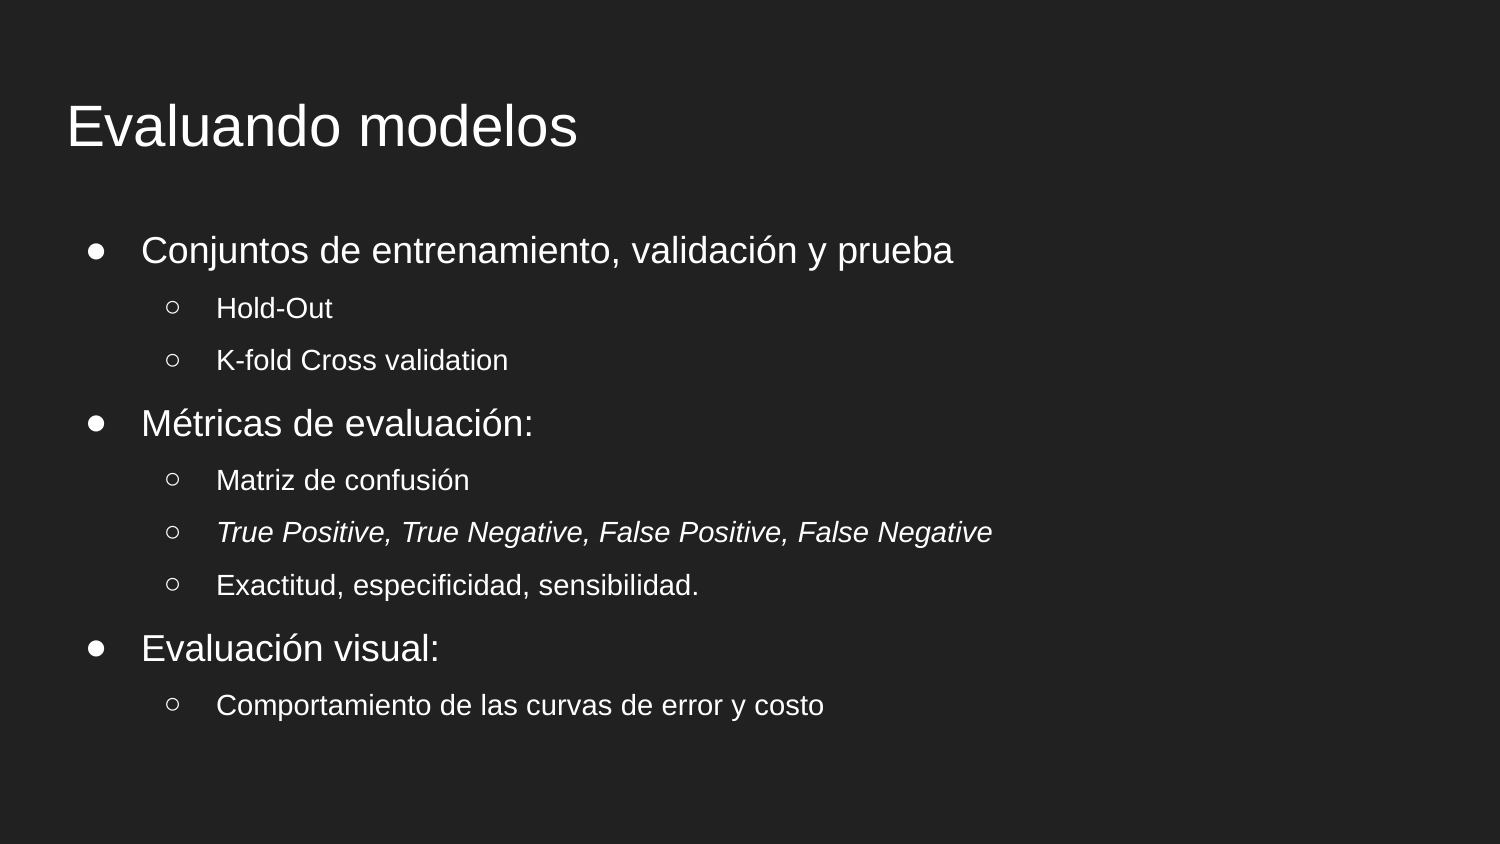

# Evaluando modelos
Conjuntos de entrenamiento, validación y prueba
Hold-Out
K-fold Cross validation
Métricas de evaluación:
Matriz de confusión
True Positive, True Negative, False Positive, False Negative
Exactitud, especificidad, sensibilidad.
Evaluación visual:
Comportamiento de las curvas de error y costo